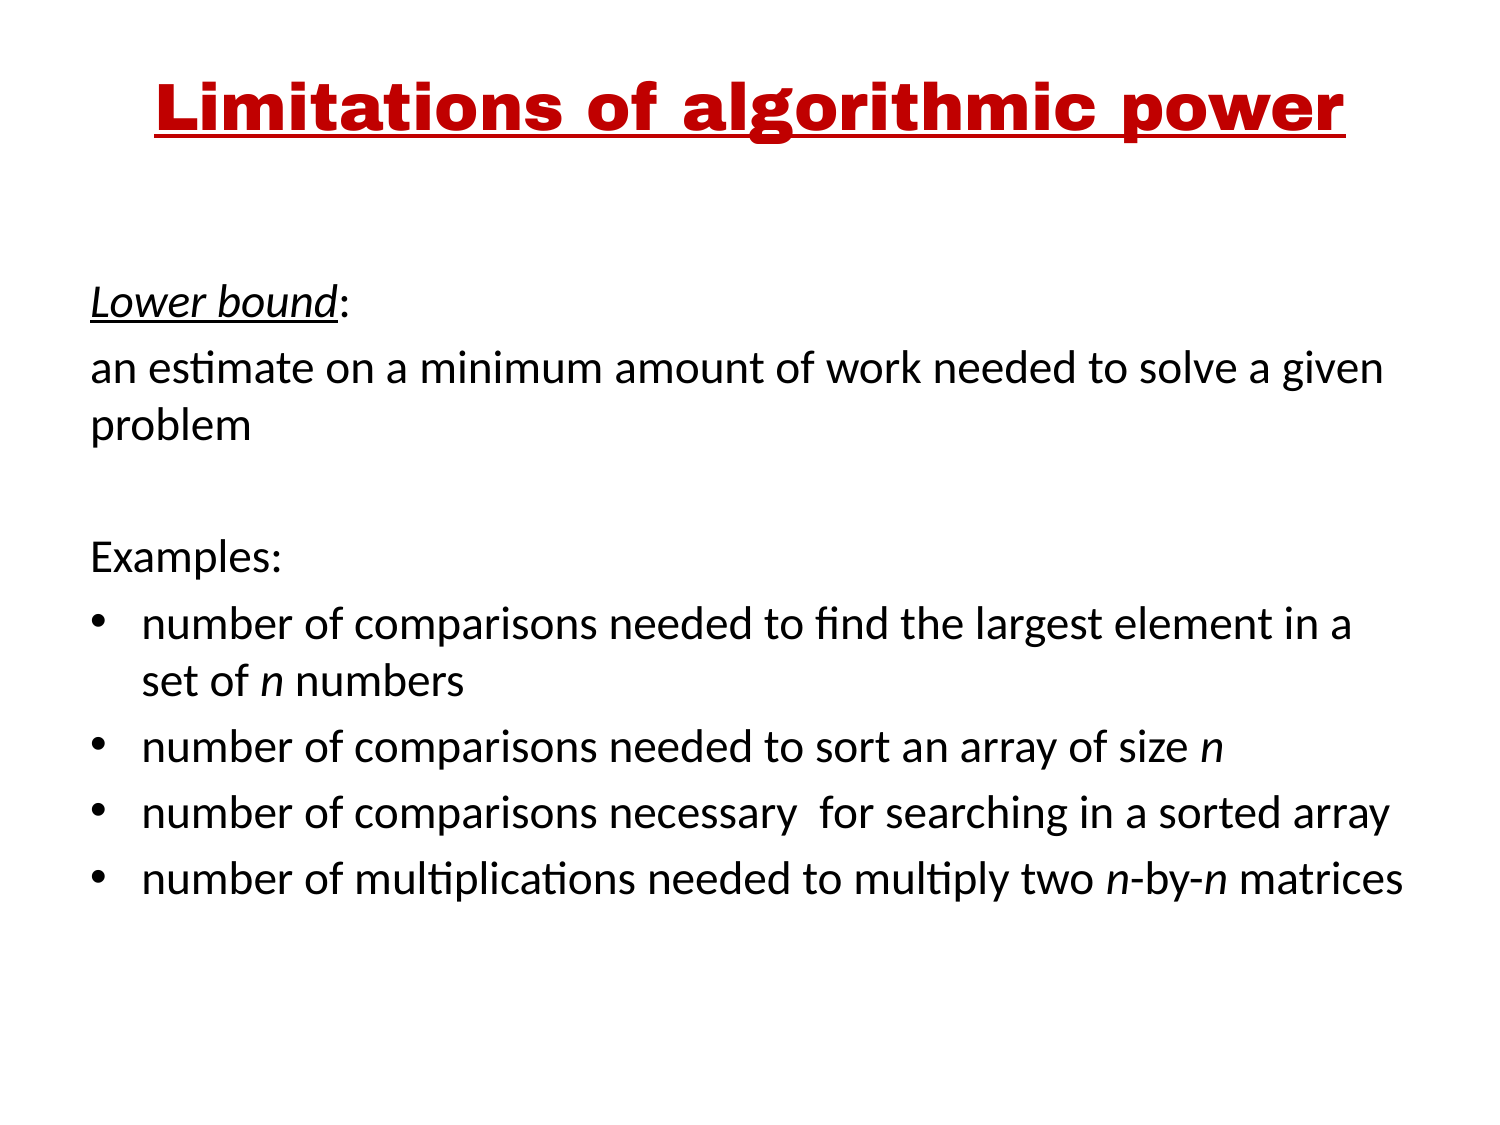

# Limitations of algorithmic power
Lower bound:
an estimate on a minimum amount of work needed to solve a given problem

Examples:
number of comparisons needed to find the largest element in a set of n numbers
number of comparisons needed to sort an array of size n
number of comparisons necessary  for searching in a sorted array
number of multiplications needed to multiply two n-by-n matrices